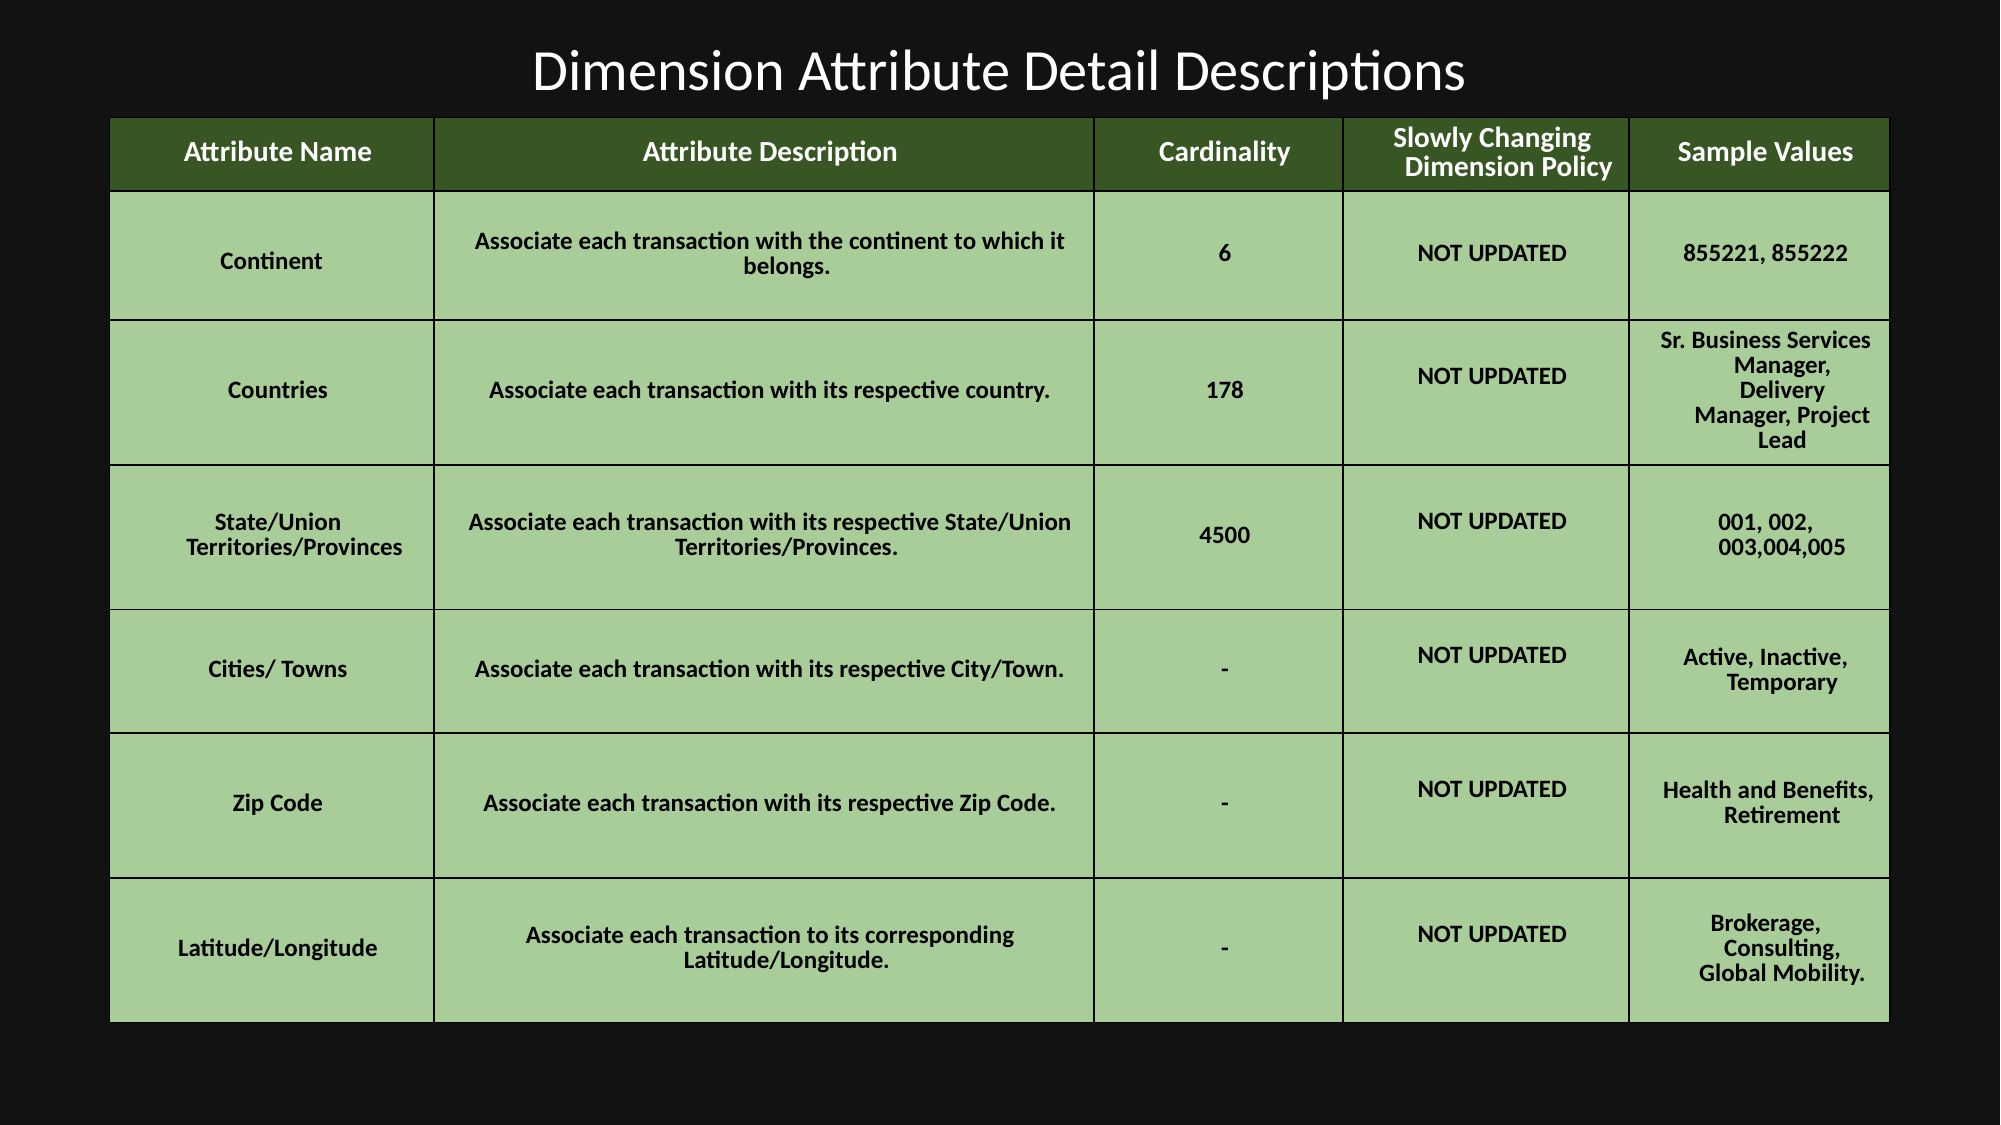

# Dimension Attribute Detail Descriptions
| Attribute Name | Attribute Description | Cardinality | Slowly Changing Dimension Policy | Sample Values |
| --- | --- | --- | --- | --- |
| Continent | Associate each transaction with the continent to which it belongs. | 6 | NOT UPDATED | 855221, 855222 |
| Countries | Associate each transaction with its respective country. | 178 | NOT UPDATED | Sr. Business Services Manager, Delivery Manager, Project Lead |
| State/Union Territories/Provinces | Associate each transaction with its respective State/Union Territories/Provinces. | 4500 | NOT UPDATED | 001, 002, 003,004,005 |
| Cities/ Towns | Associate each transaction with its respective City/Town. | - | NOT UPDATED | Active, Inactive, Temporary |
| Zip Code | Associate each transaction with its respective Zip Code. | - | NOT UPDATED | Health and Benefits, Retirement |
| Latitude/Longitude | Associate each transaction to its corresponding Latitude/Longitude. | - | NOT UPDATED | Brokerage, Consulting, Global Mobility. |